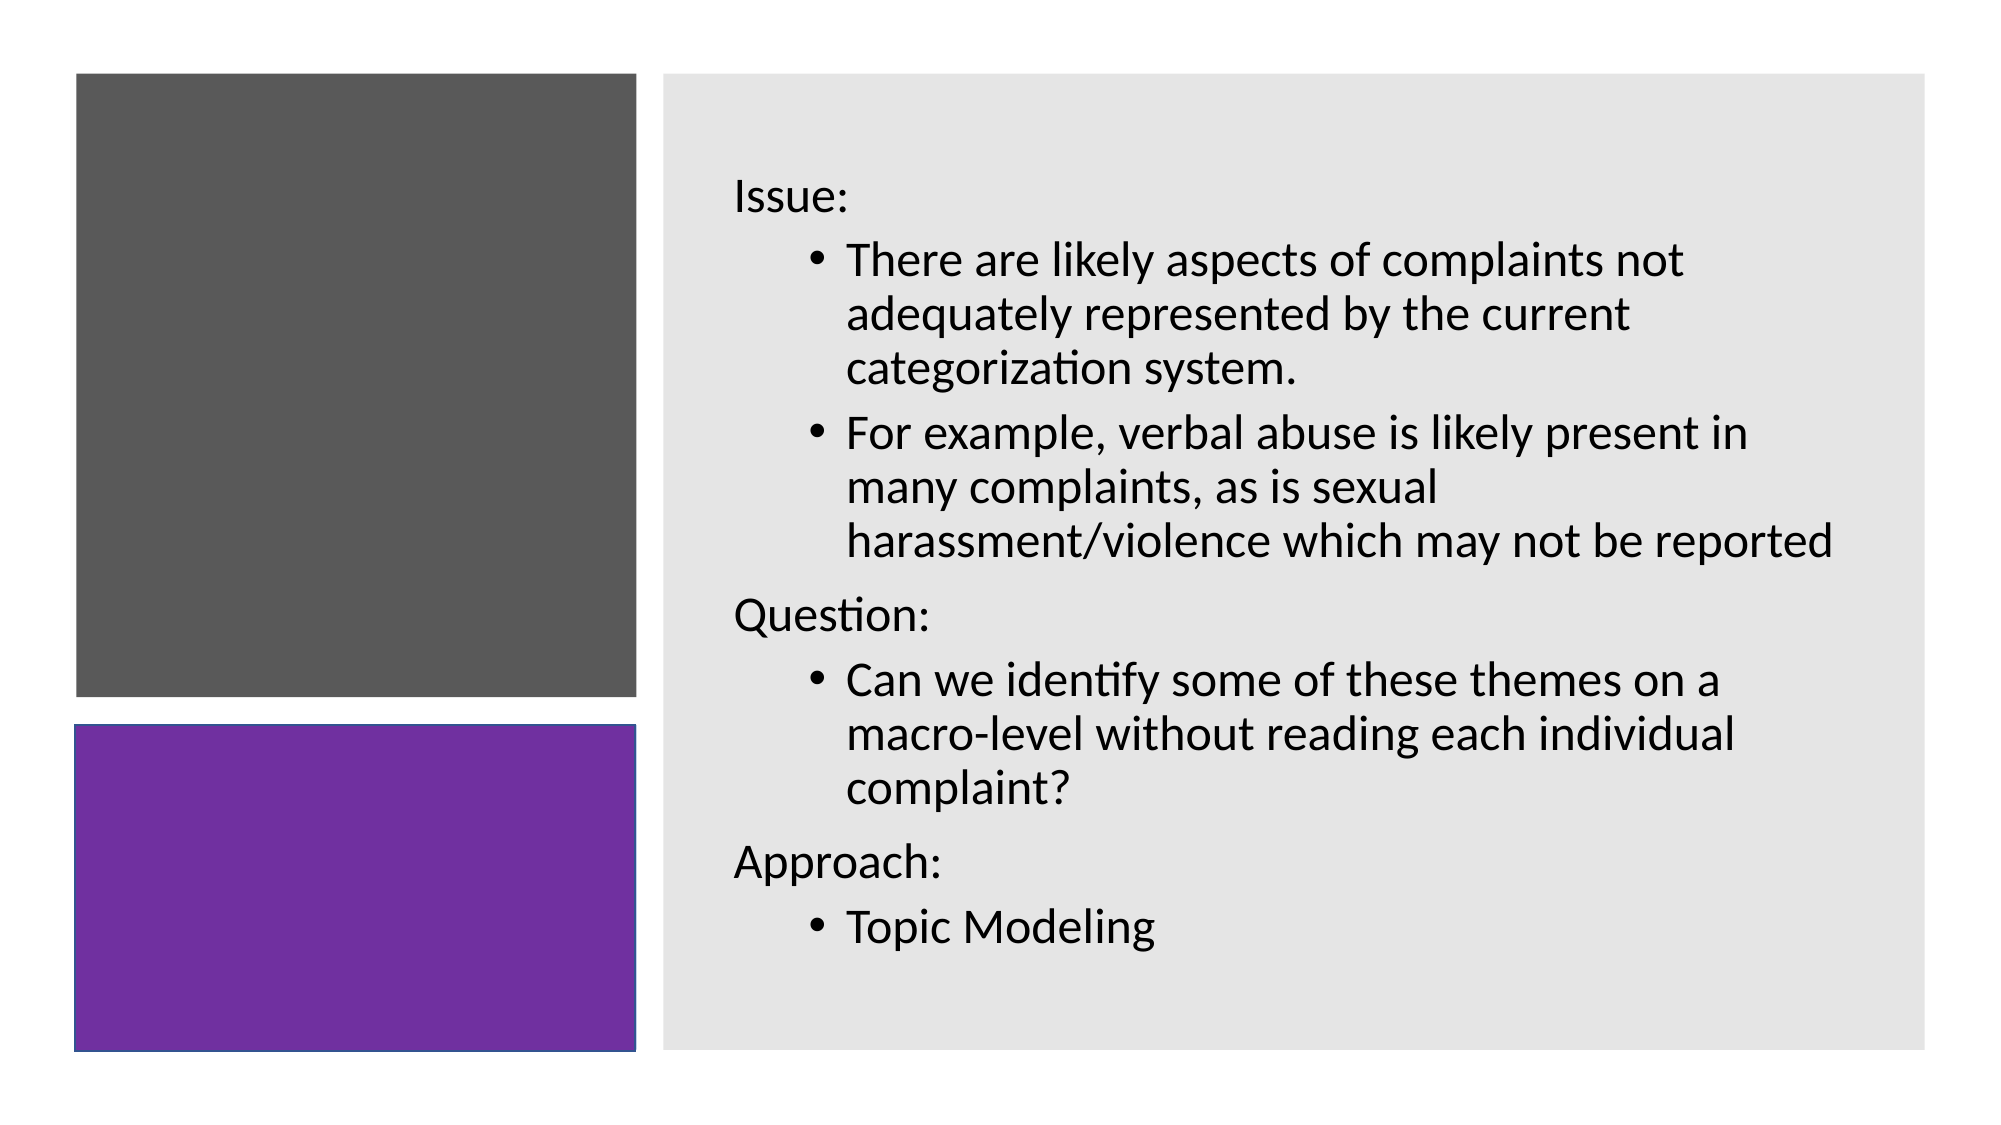

Issue:
There are likely aspects of complaints not adequately represented by the current categorization system.
For example, verbal abuse is likely present in many complaints, as is sexual harassment/violence which may not be reported
Question:
Can we identify some of these themes on a macro-level without reading each individual complaint?
Approach:
Topic Modeling